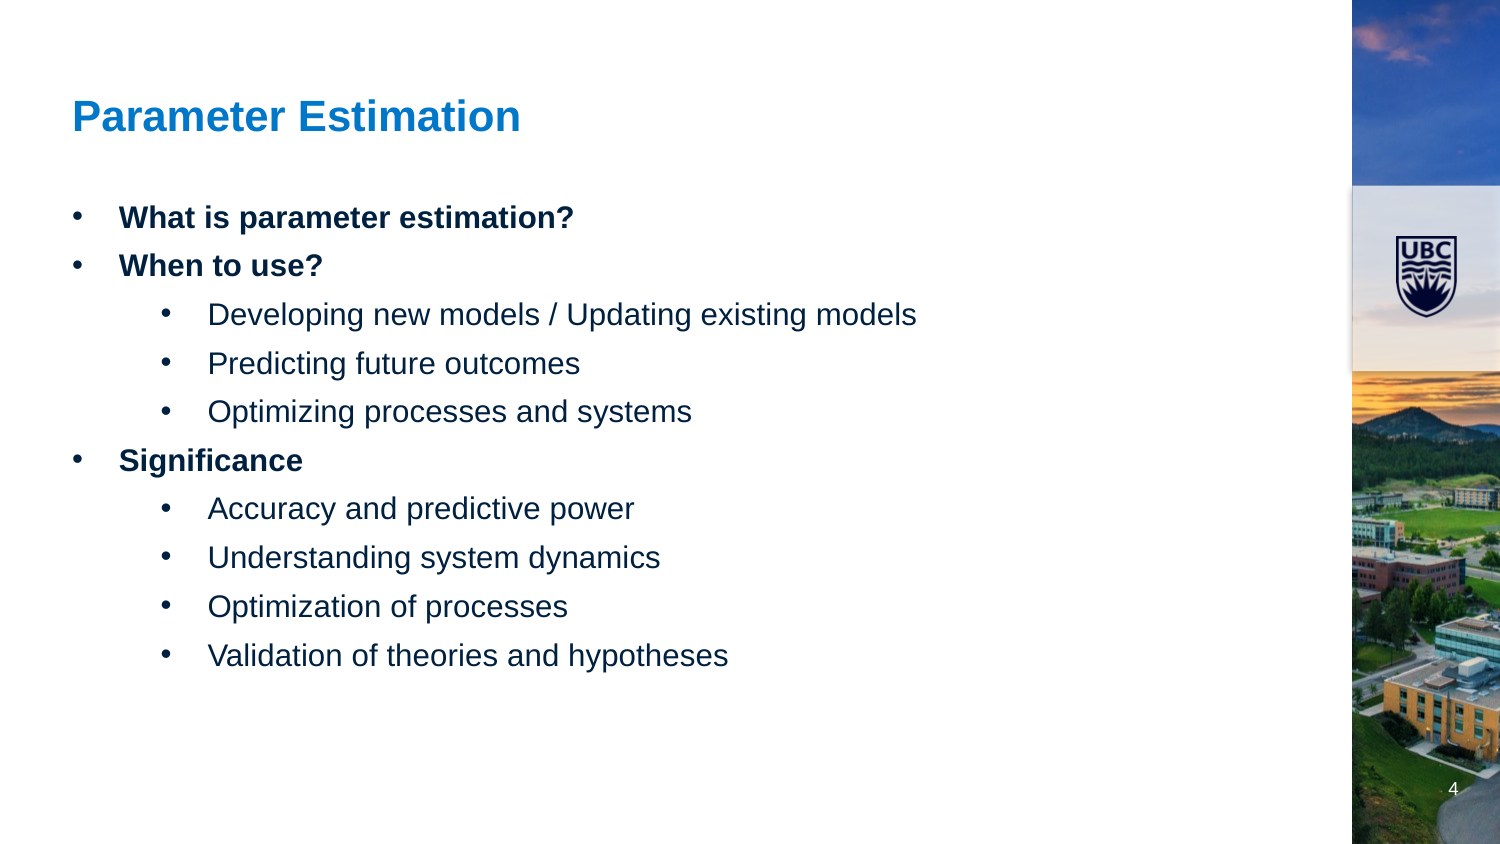

# Parameter Estimation
What is parameter estimation?
When to use?
Developing new models / Updating existing models
Predicting future outcomes
Optimizing processes and systems
Significance
Accuracy and predictive power
Understanding system dynamics
Optimization of processes
Validation of theories and hypotheses